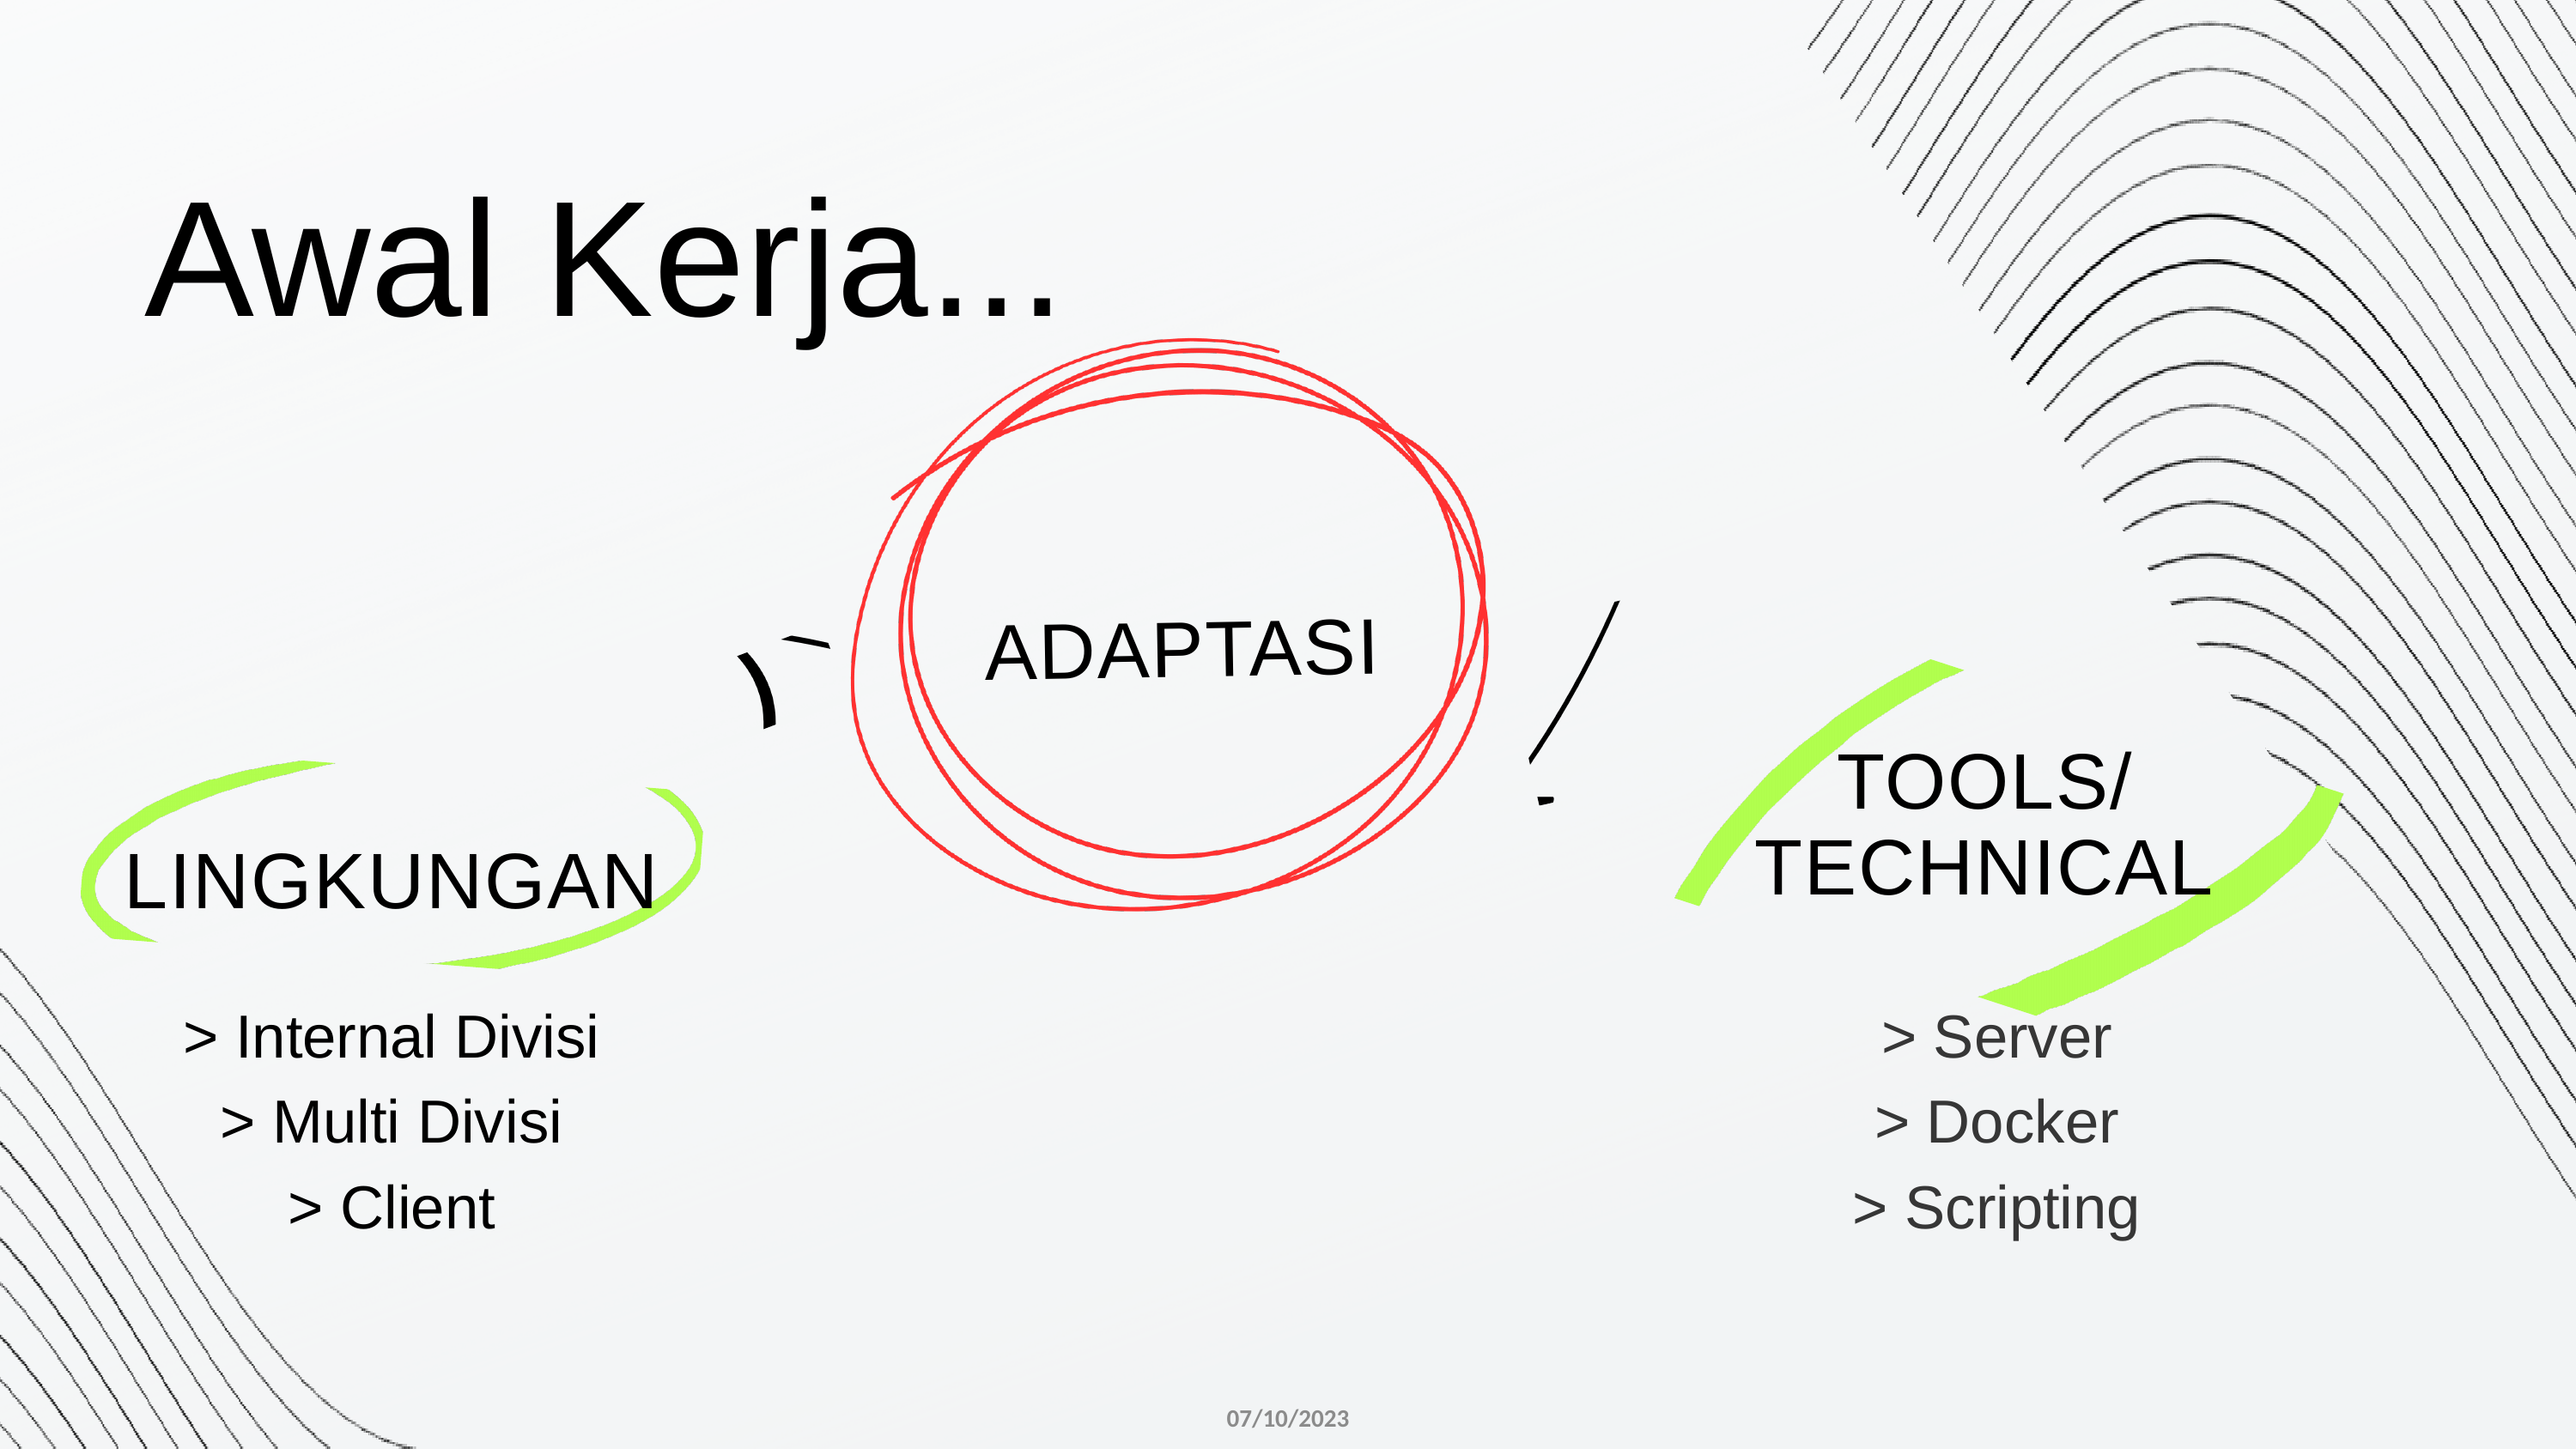

Awal Kerja...

ADAPTASI

TOOLS/
TECHNICAL

LINGKUNGAN
> Internal Divisi
> Multi Divisi
> Client
> Server
> Docker
> Scripting
07/10/2023